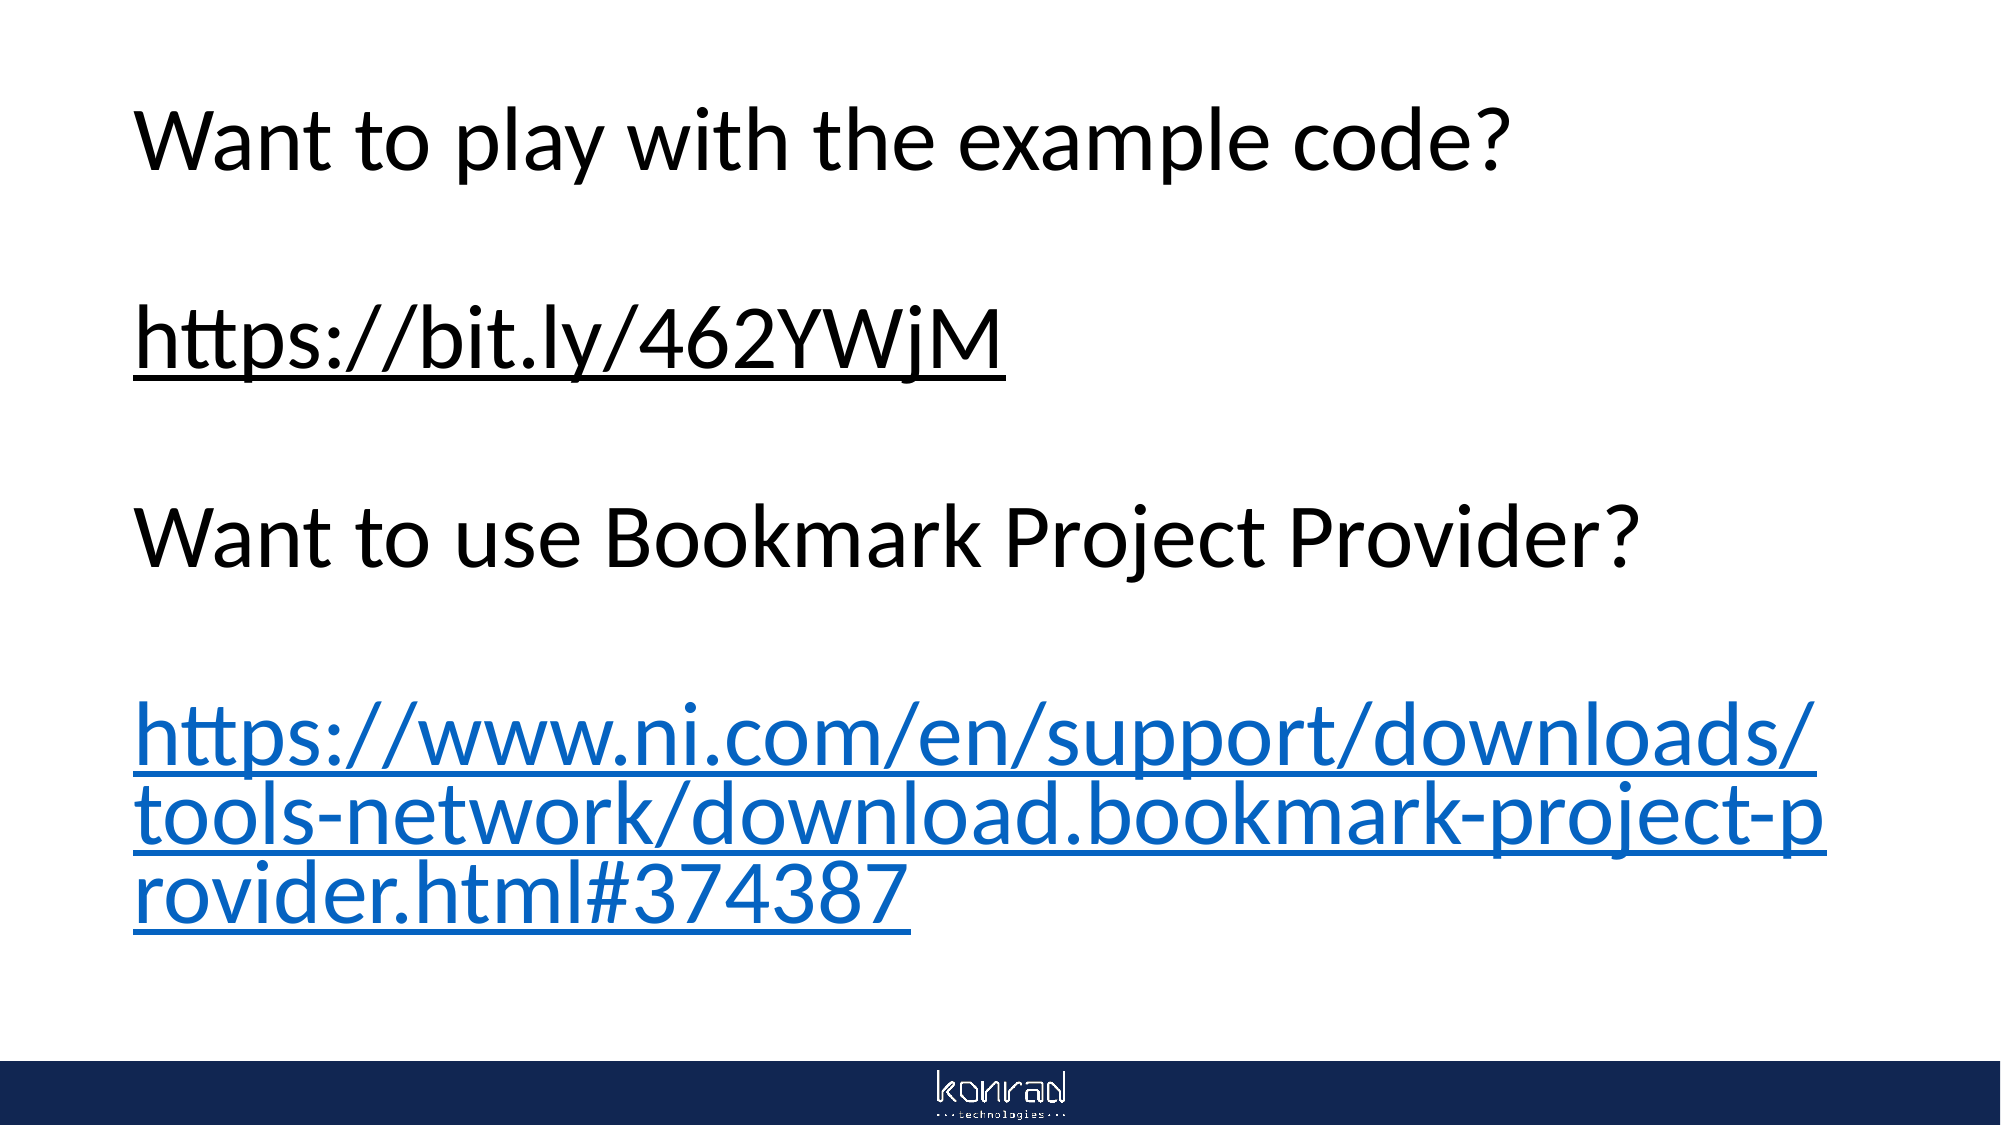

# Want to play with the example code? https://bit.ly/462YWjM Want to use Bookmark Project Provider? https://www.ni.com/en/support/downloads/tools-network/download.bookmark-project-provider.html#374387